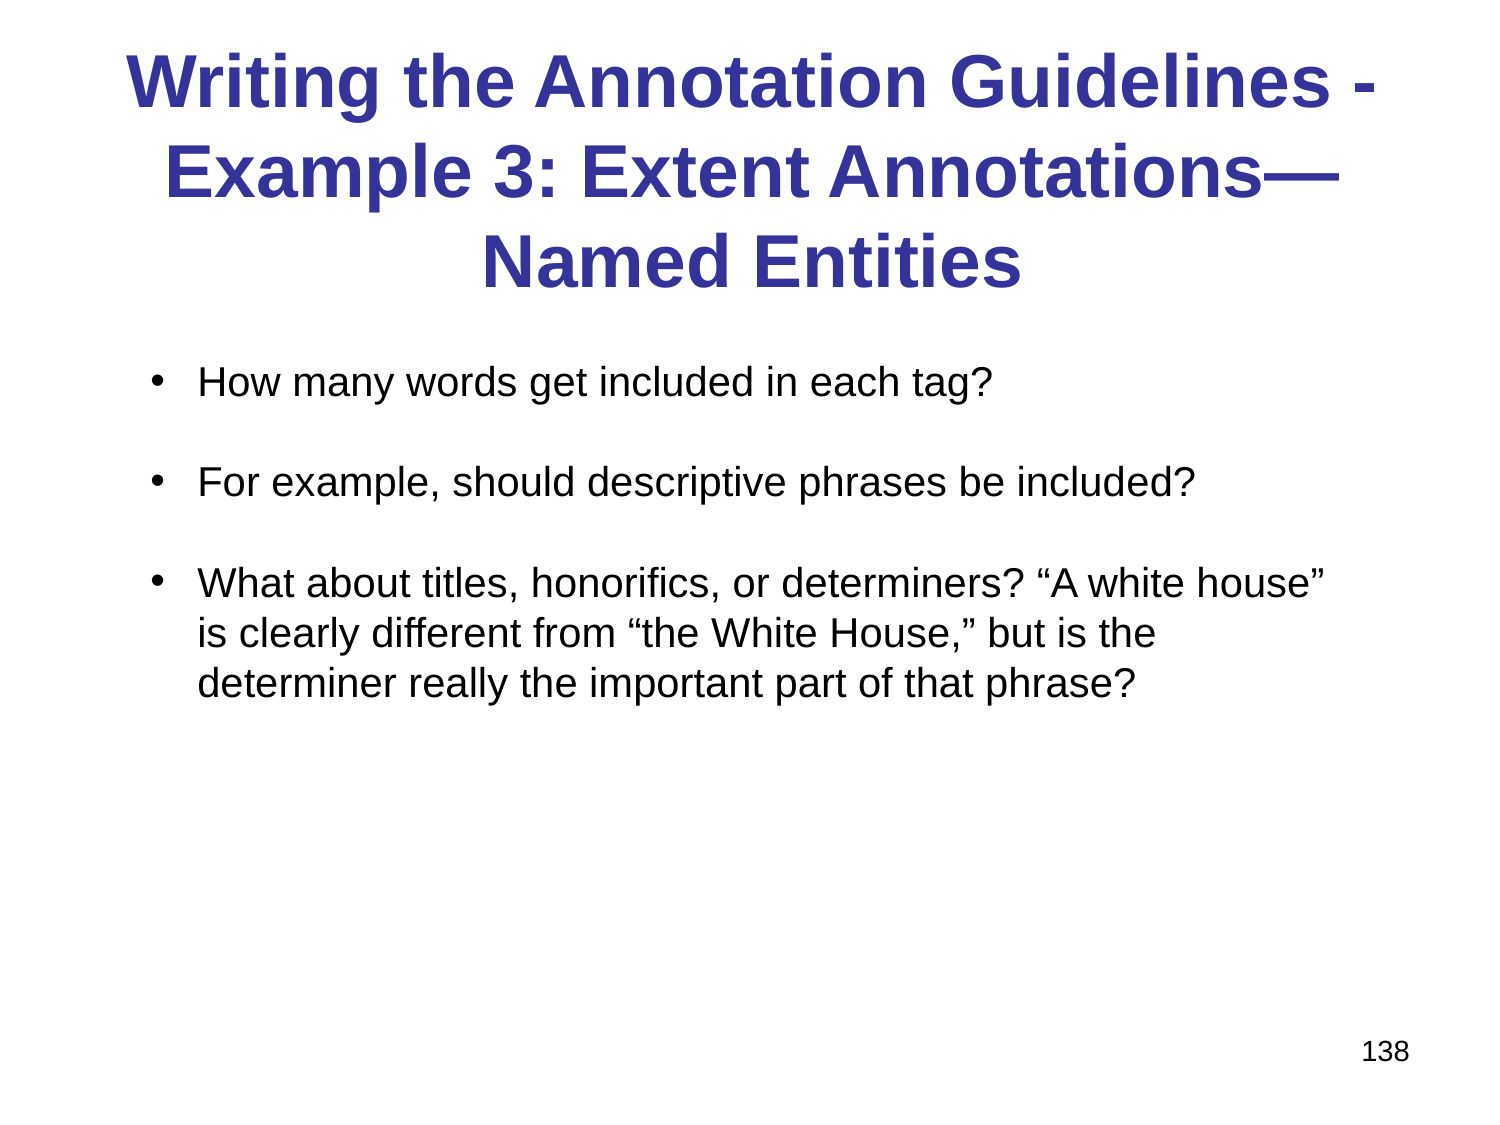

# Writing the Annotation Guidelines - Example 3: Extent Annotations—Named Entities

How many words get included in each tag?

For example, should descriptive phrases be includ­ed?

What about titles, honorifics, or determiners? “A white house” is clearly different from “the White House,” but is the determiner really the important part of that phrase?
138